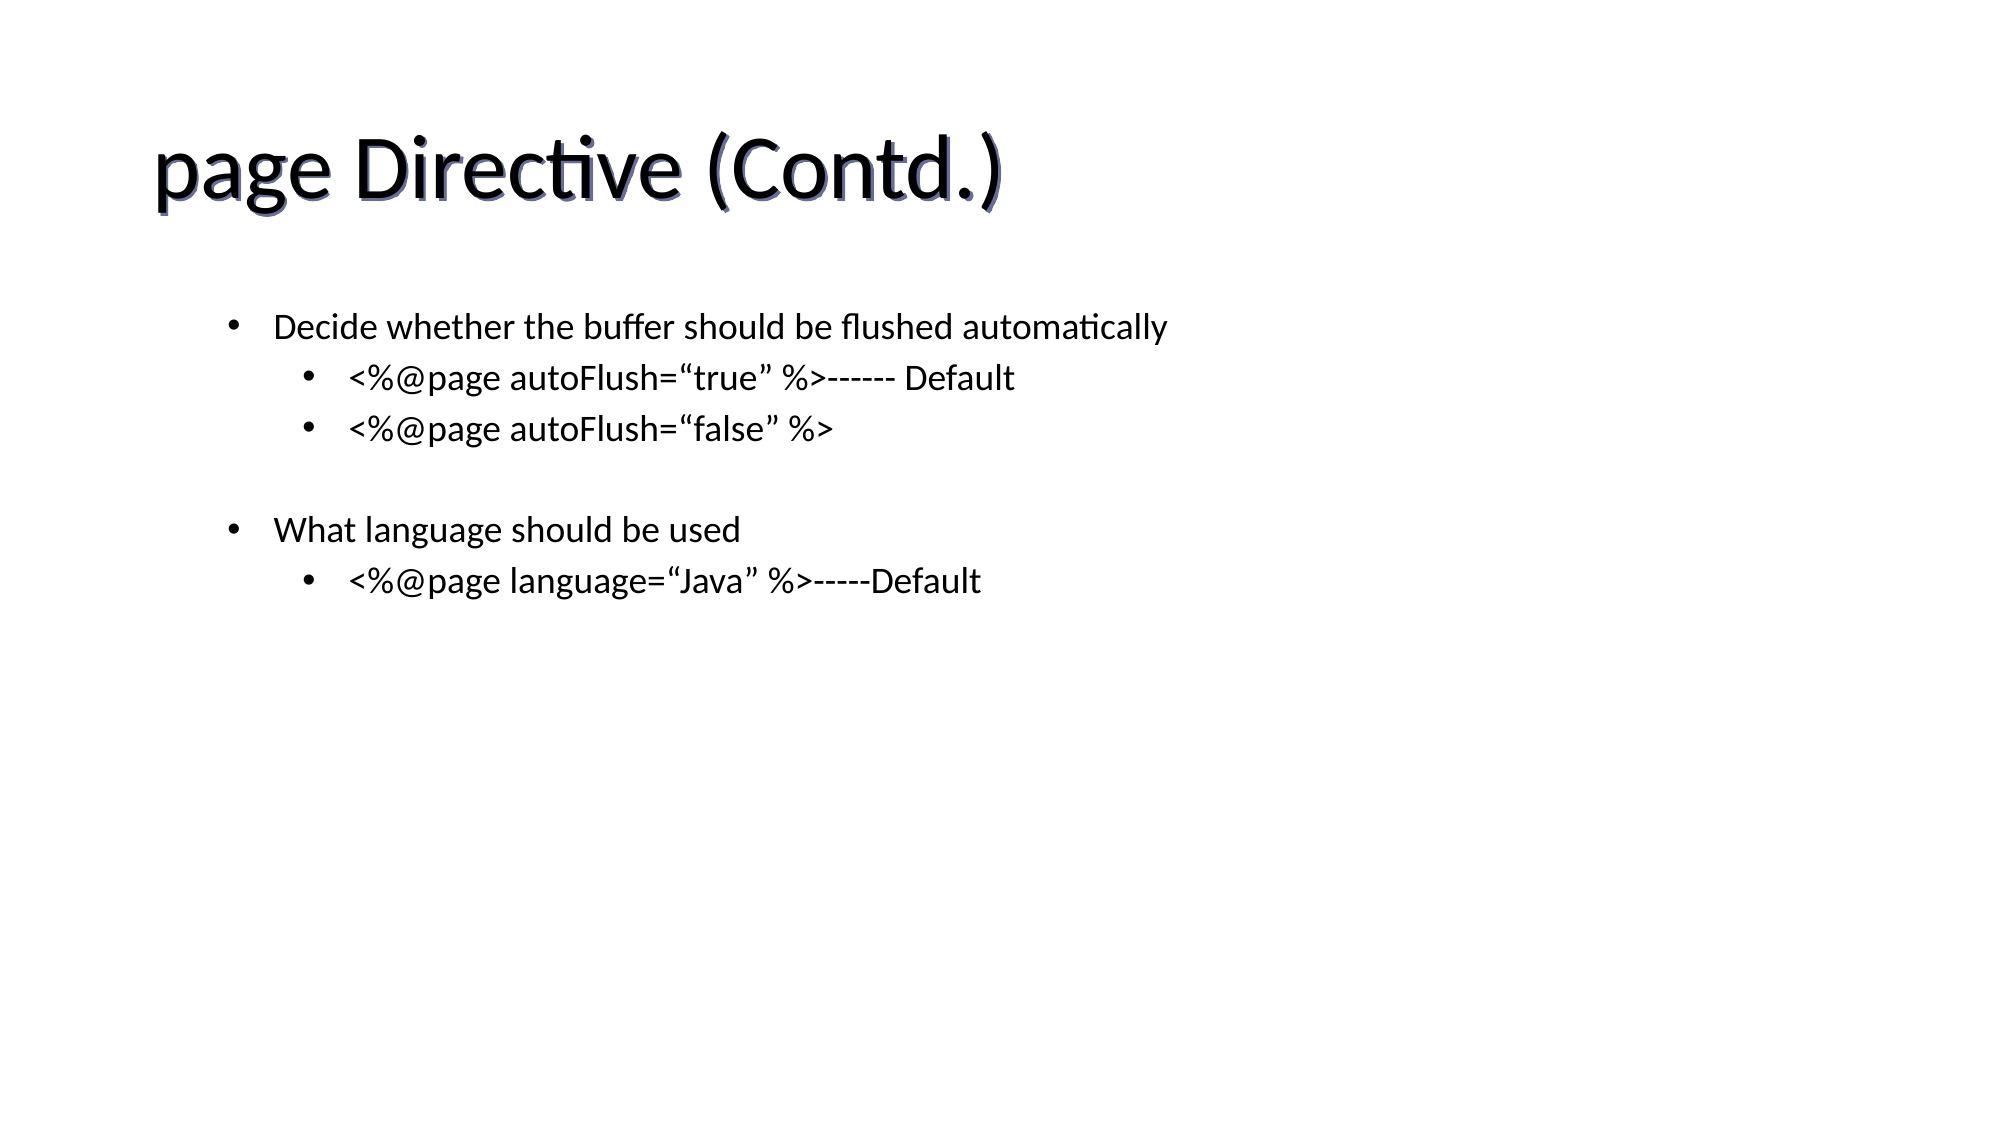

page Directive (Contd.)
 Decide whether the buffer should be flushed automatically
 <%@page autoFlush=“true” %>------ Default
 <%@page autoFlush=“false” %>

 What language should be used
 <%@page language=“Java” %>-----Default
199